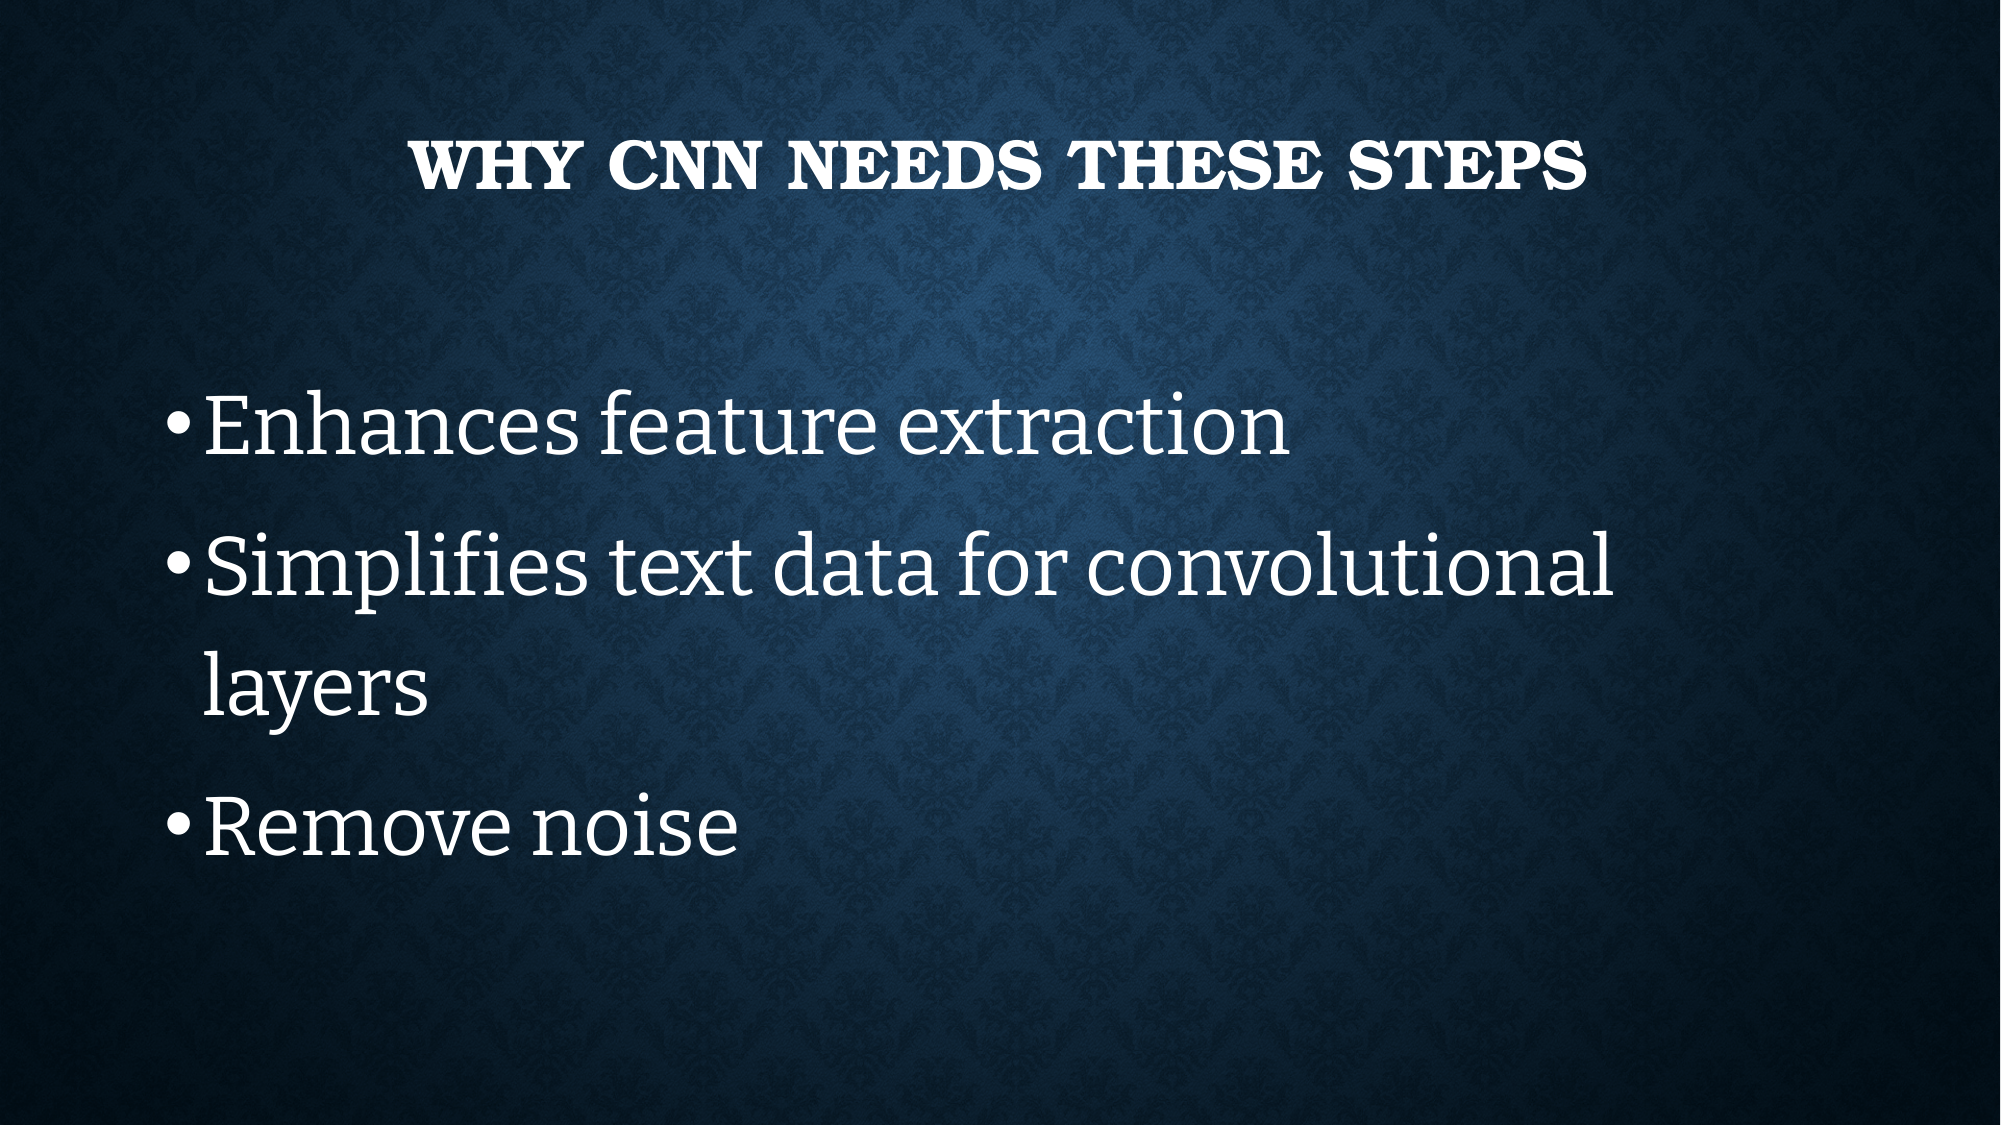

# Why CNN Needs These Steps
Enhances feature extraction
Simplifies text data for convolutional layers
Remove noise